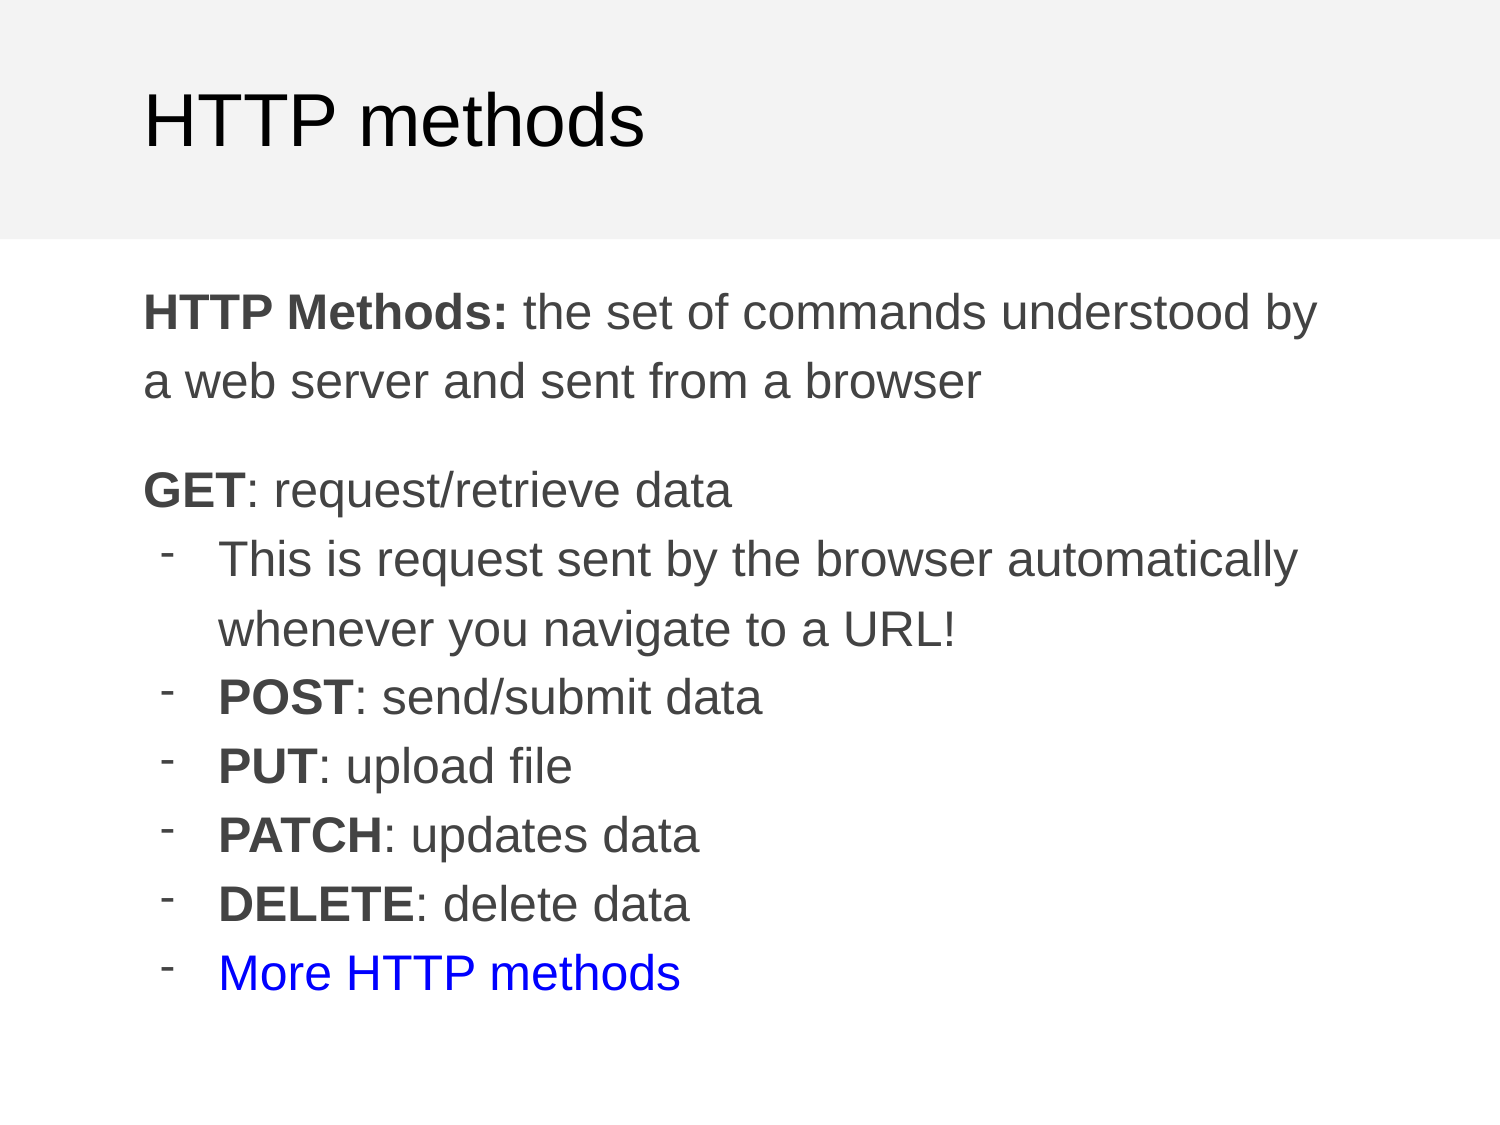

HTTP methods
HTTP Methods: the set of commands understood by a web server and sent from a browser

GET: request/retrieve data
This is request sent by the browser automatically whenever you navigate to a URL!
POST: send/submit data
PUT: upload file
PATCH: updates data
DELETE: delete data
More HTTP methods